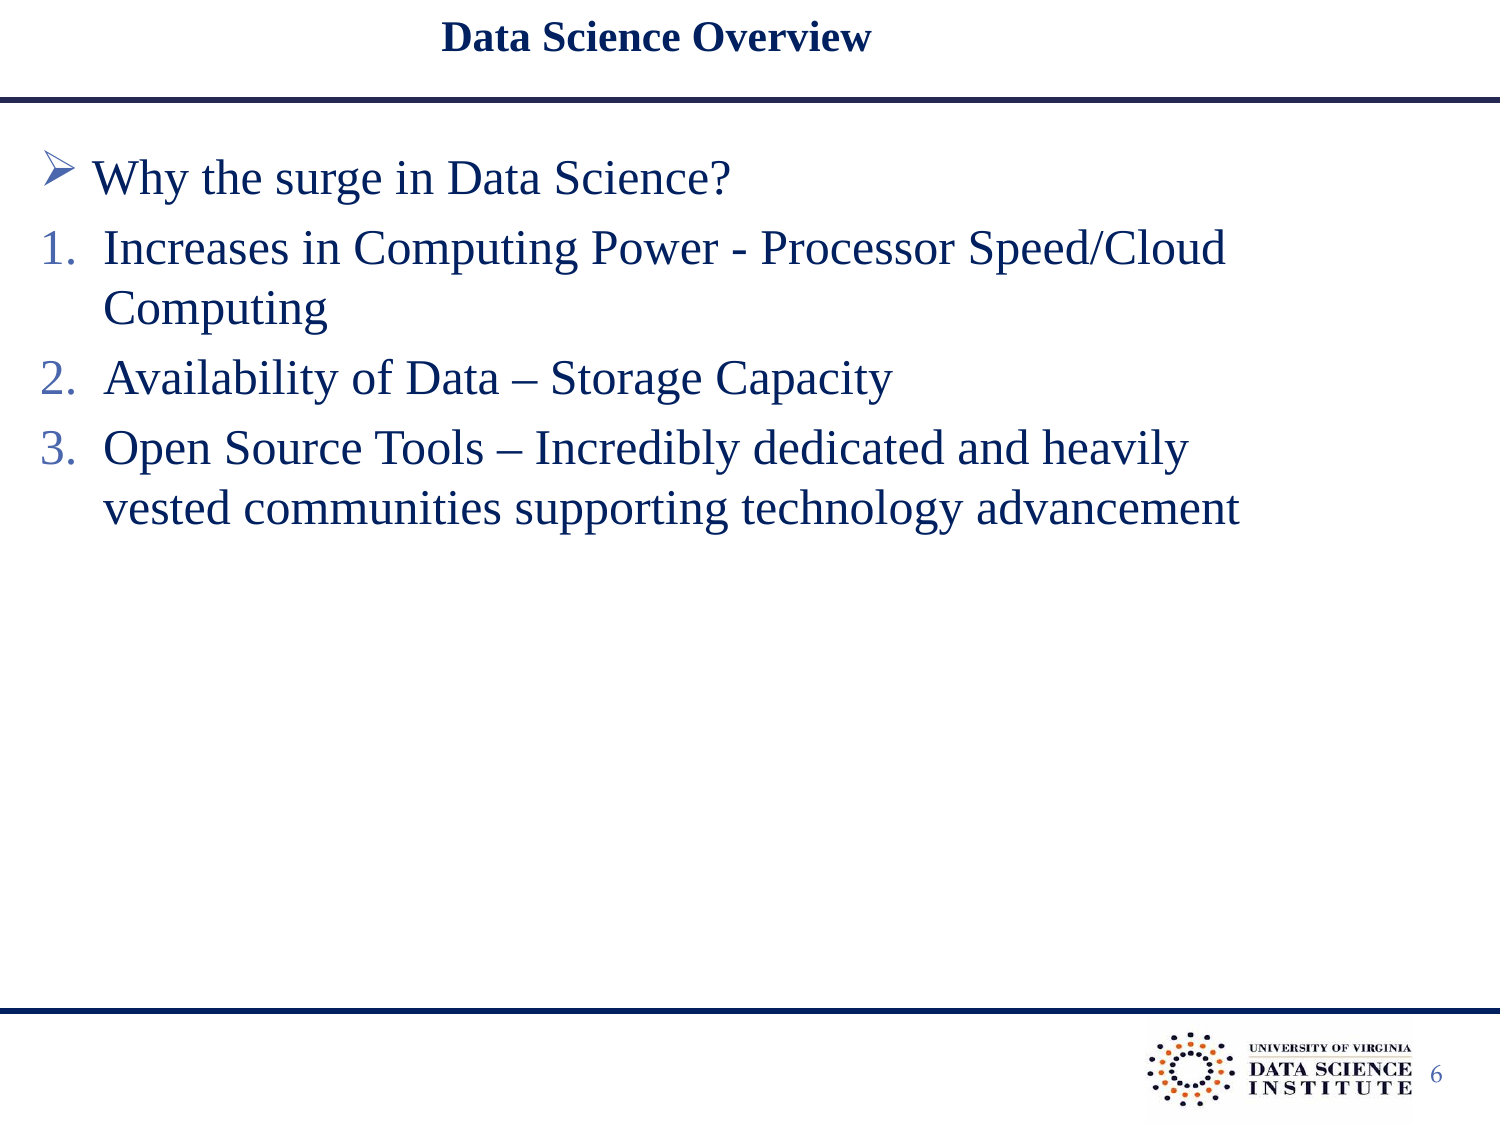

# Data Science Overview
 Why the surge in Data Science?
Increases in Computing Power - Processor Speed/Cloud Computing
Availability of Data – Storage Capacity
Open Source Tools – Incredibly dedicated and heavily vested communities supporting technology advancement
6